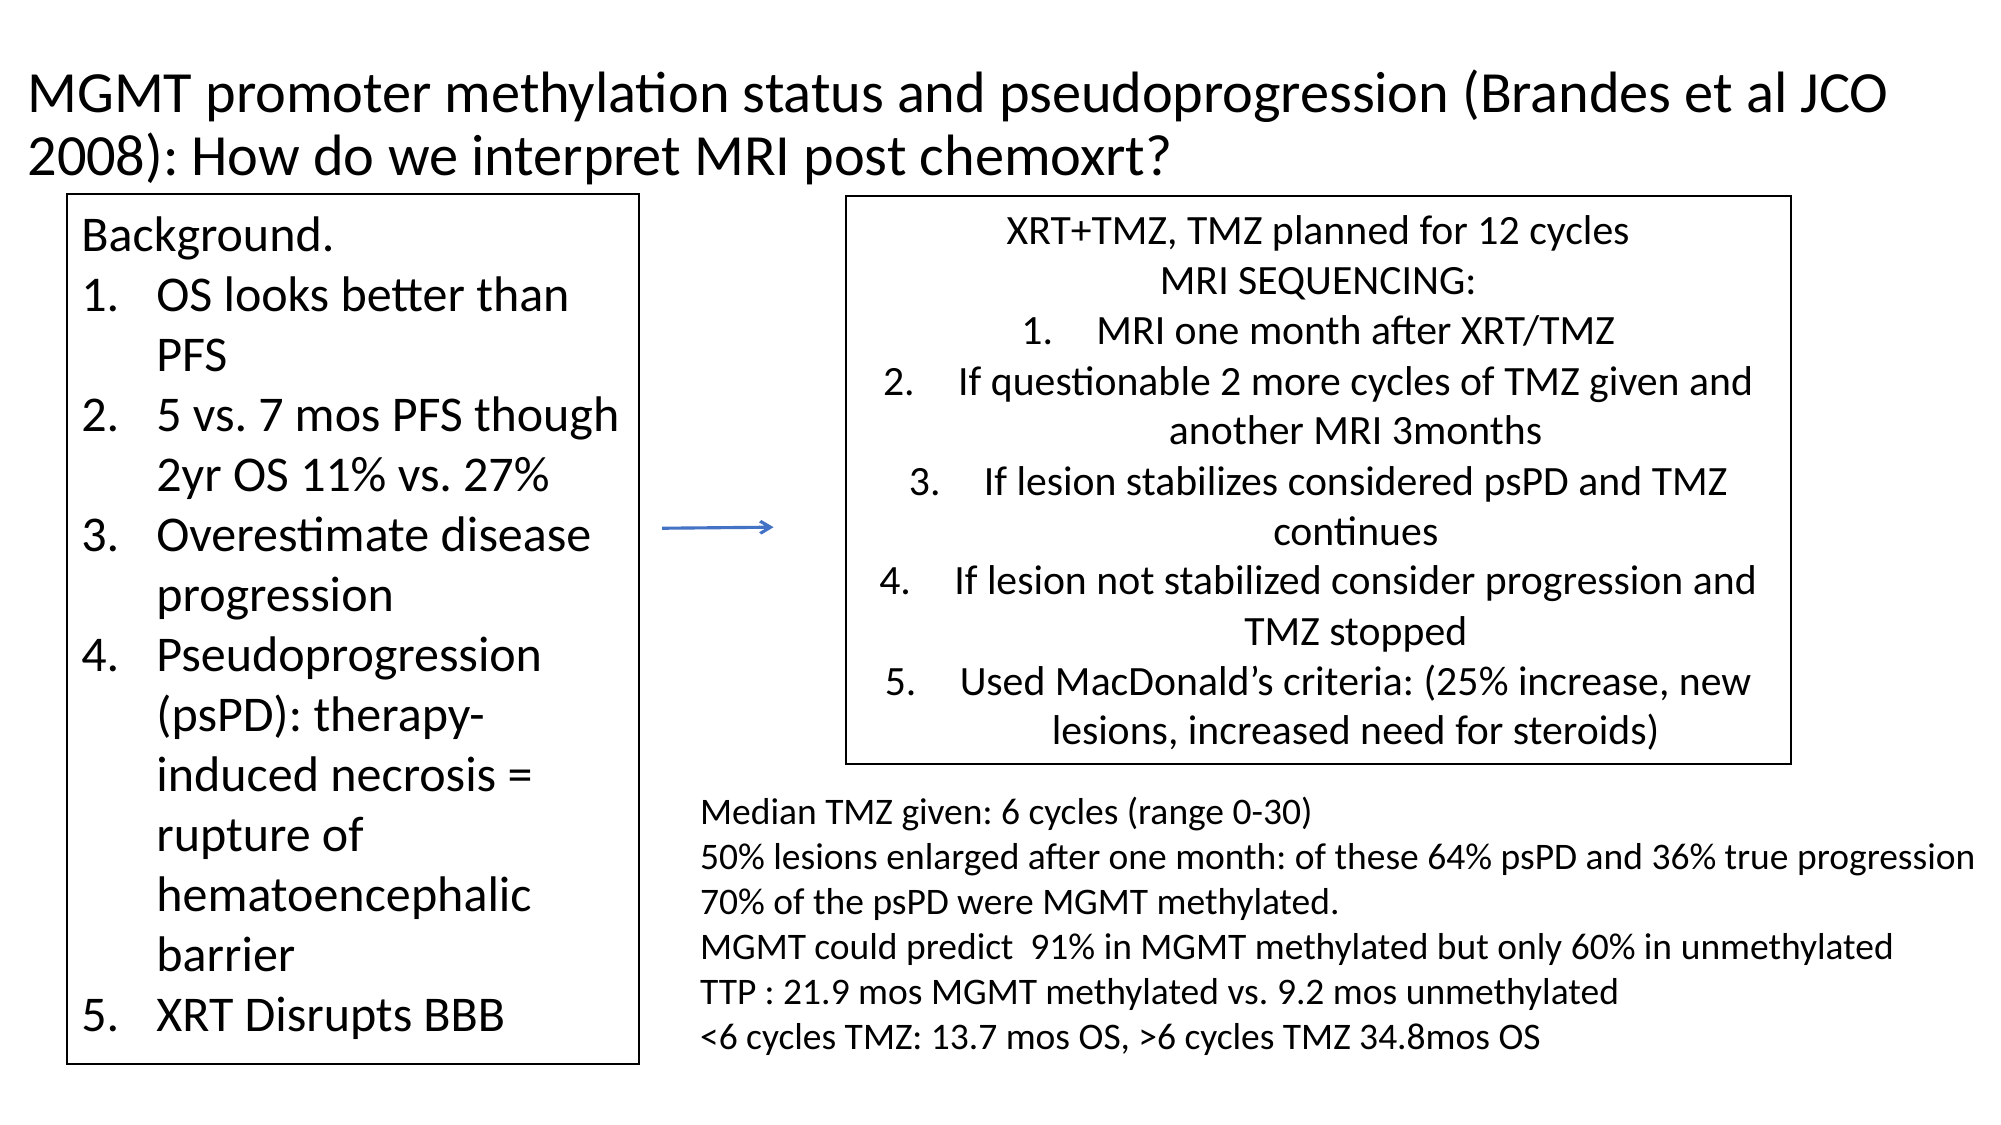

# MGMT promoter methylation status and pseudoprogression (Brandes et al JCO 2008): How do we interpret MRI post chemoxrt?
Background.
OS looks better than PFS
5 vs. 7 mos PFS though 2yr OS 11% vs. 27%
Overestimate disease progression
Pseudoprogression (psPD): therapy-induced necrosis = rupture of hematoencephalic barrier
XRT Disrupts BBB
XRT+TMZ, TMZ planned for 12 cycles
MRI SEQUENCING:
MRI one month after XRT/TMZ
If questionable 2 more cycles of TMZ given and another MRI 3months
If lesion stabilizes considered psPD and TMZ continues
If lesion not stabilized consider progression and TMZ stopped
Used MacDonald’s criteria: (25% increase, new lesions, increased need for steroids)
Median TMZ given: 6 cycles (range 0-30)
50% lesions enlarged after one month: of these 64% psPD and 36% true progression
70% of the psPD were MGMT methylated.
MGMT could predict  91% in MGMT methylated but only 60% in unmethylated
TTP : 21.9 mos MGMT methylated vs. 9.2 mos unmethylated
<6 cycles TMZ: 13.7 mos OS, >6 cycles TMZ 34.8mos OS